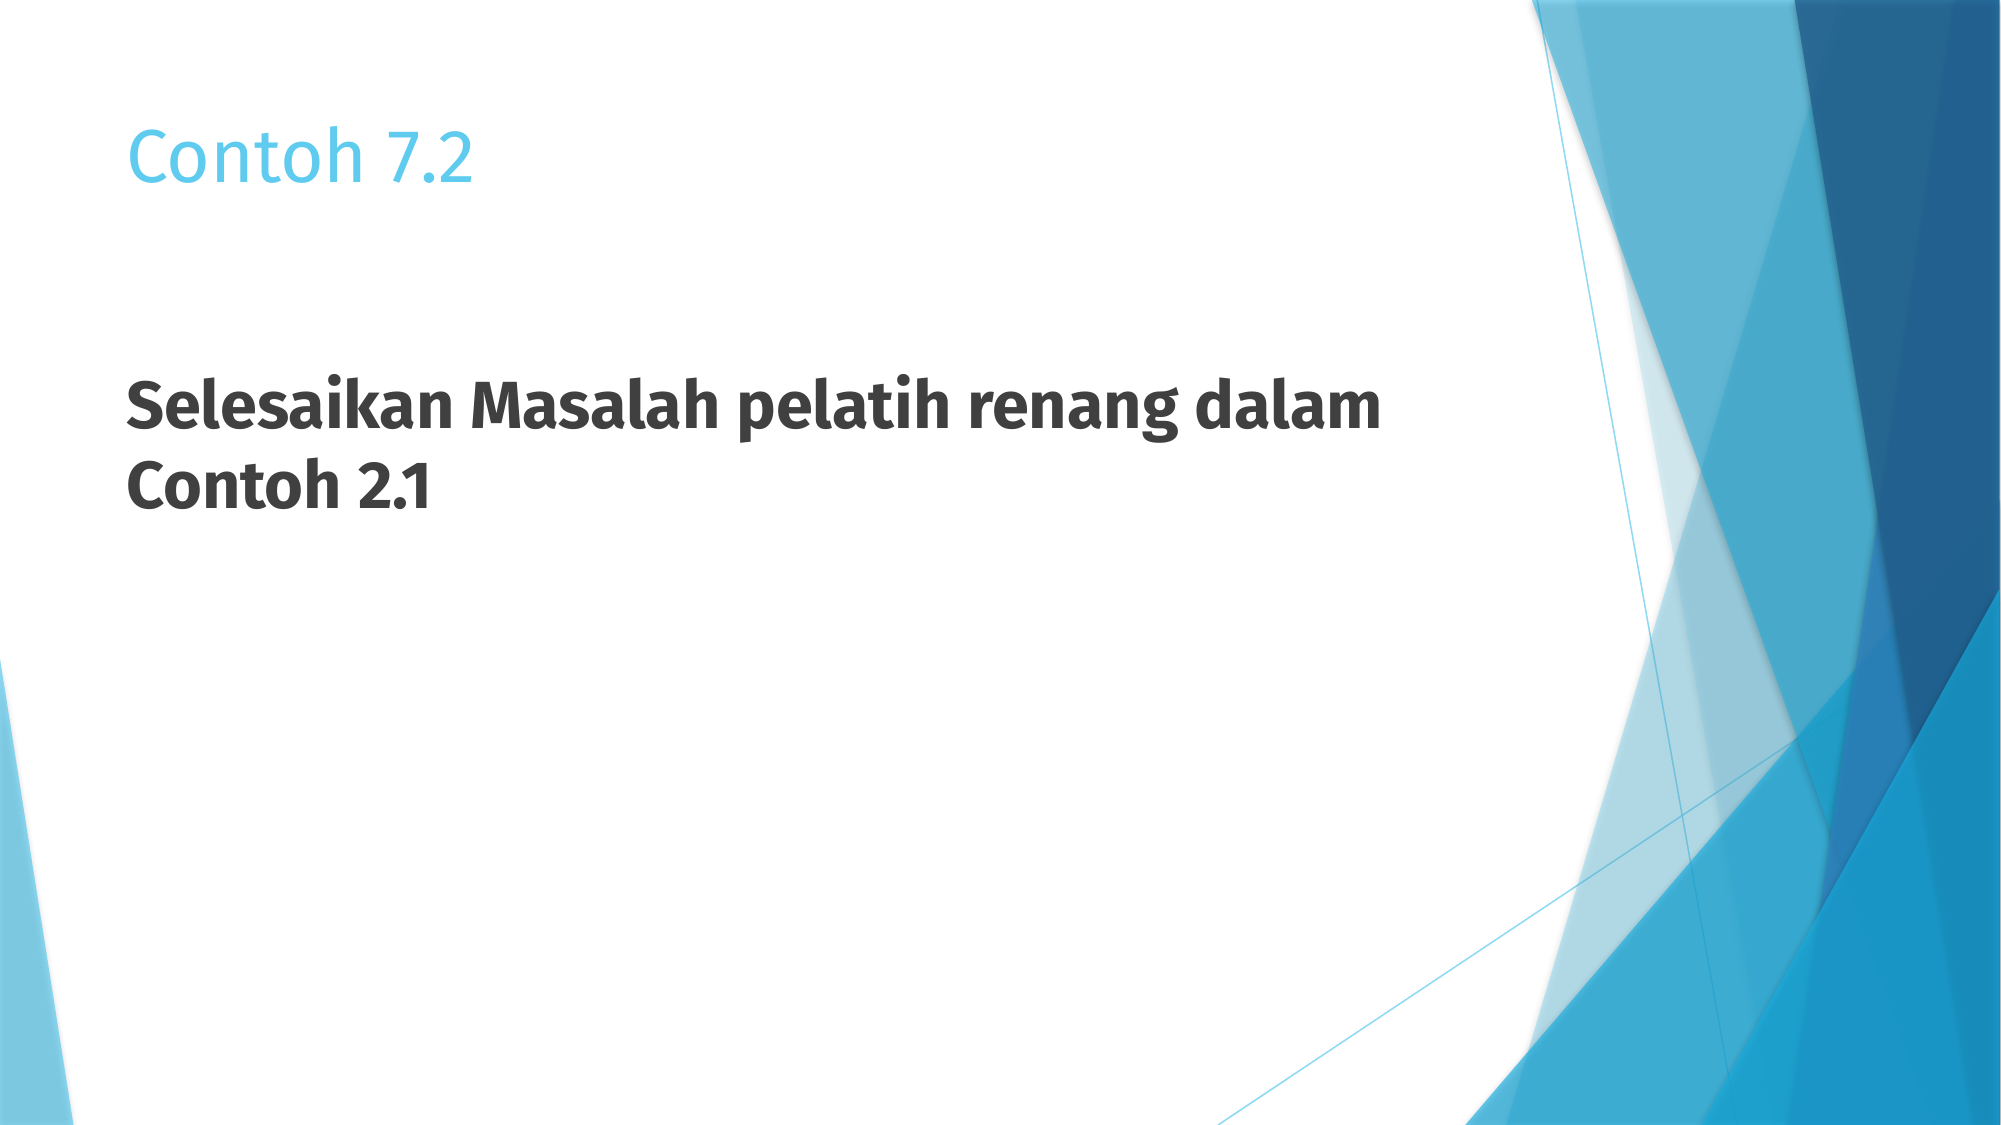

# Contoh 7.2
Selesaikan Masalah pelatih renang dalam Contoh 2.1